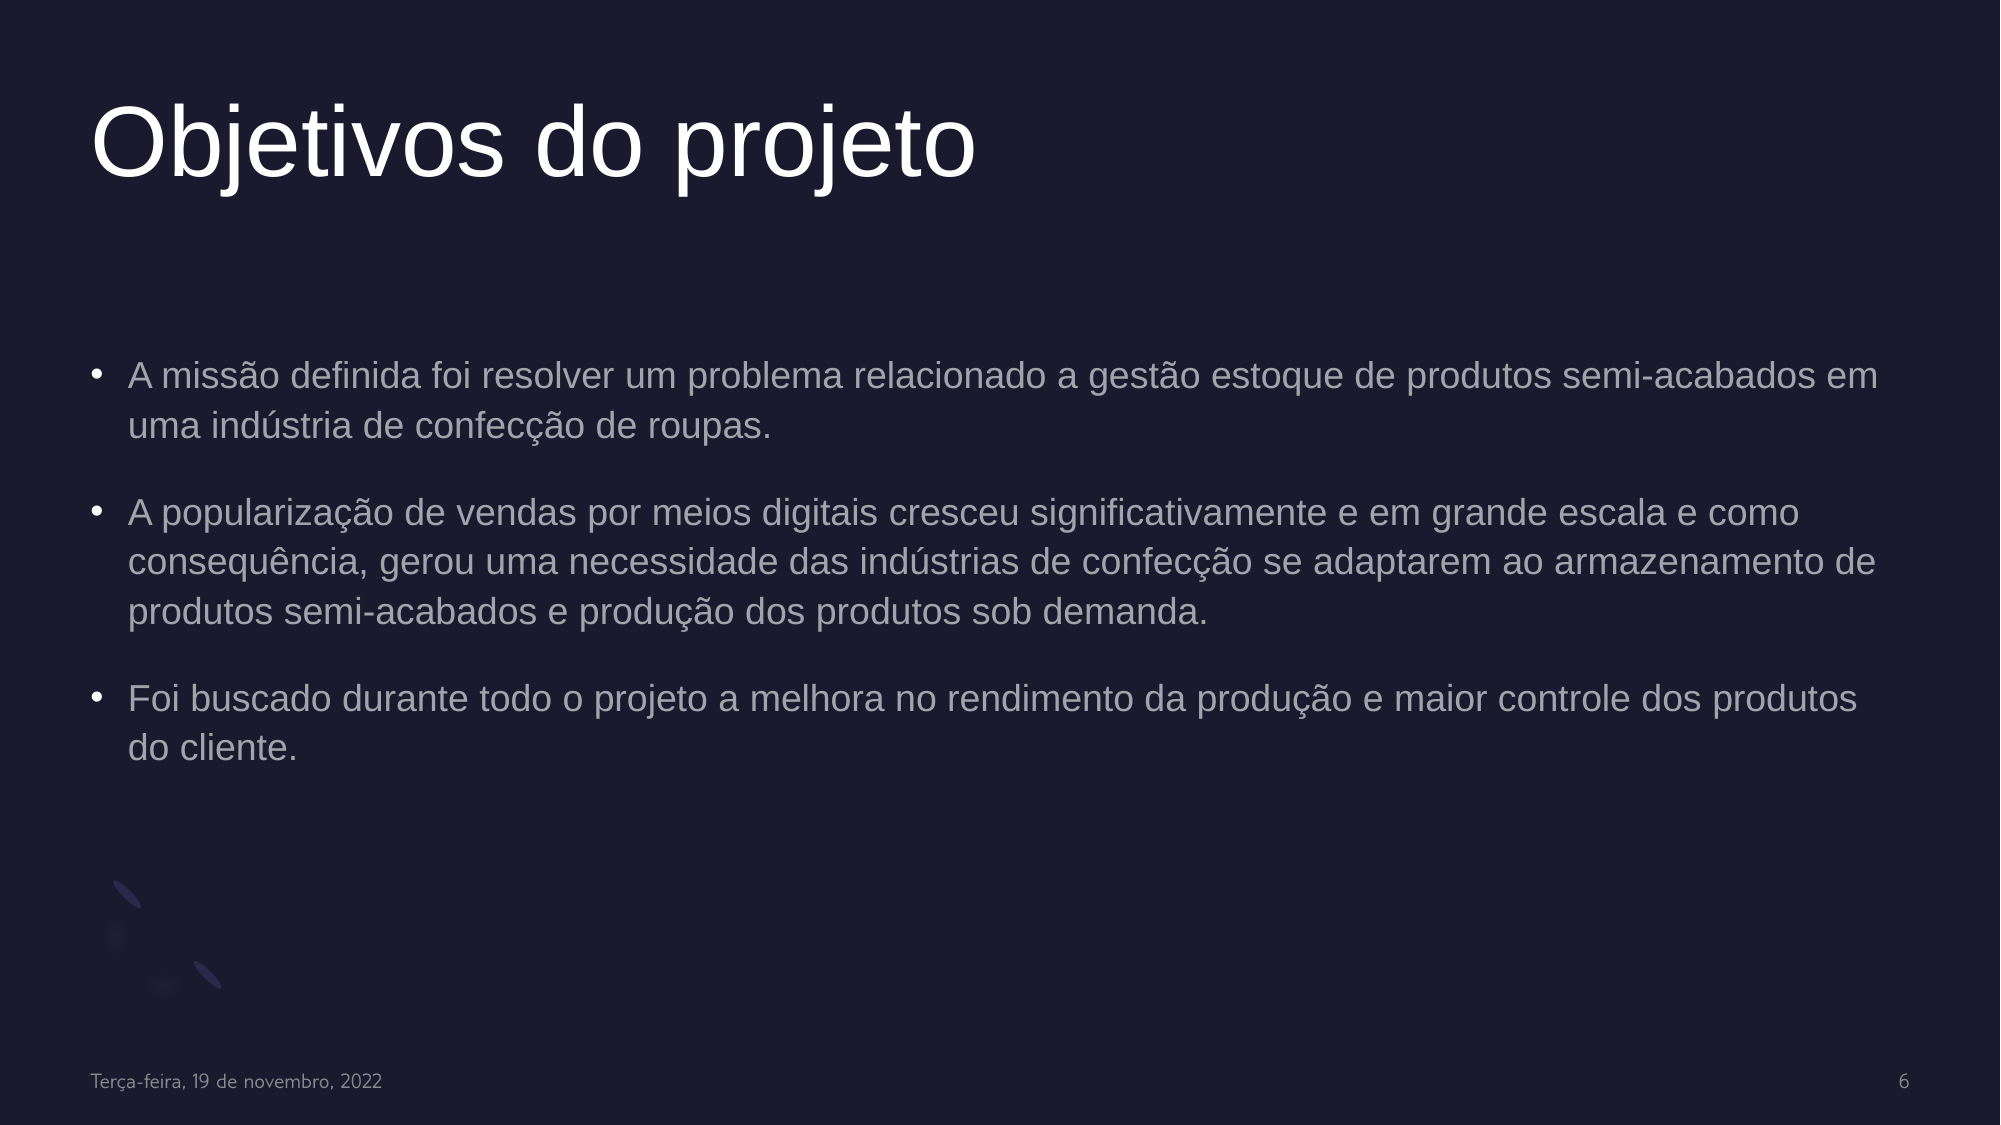

# Objetivos do projeto
A missão definida foi resolver um problema relacionado a gestão estoque de produtos semi-acabados em uma indústria de confecção de roupas.
A popularização de vendas por meios digitais cresceu significativamente e em grande escala e como consequência, gerou uma necessidade das indústrias de confecção se adaptarem ao armazenamento de produtos semi-acabados e produção dos produtos sob demanda.
Foi buscado durante todo o projeto a melhora no rendimento da produção e maior controle dos produtos do cliente.

Terça-feira, 19 de novembro, 2022
6